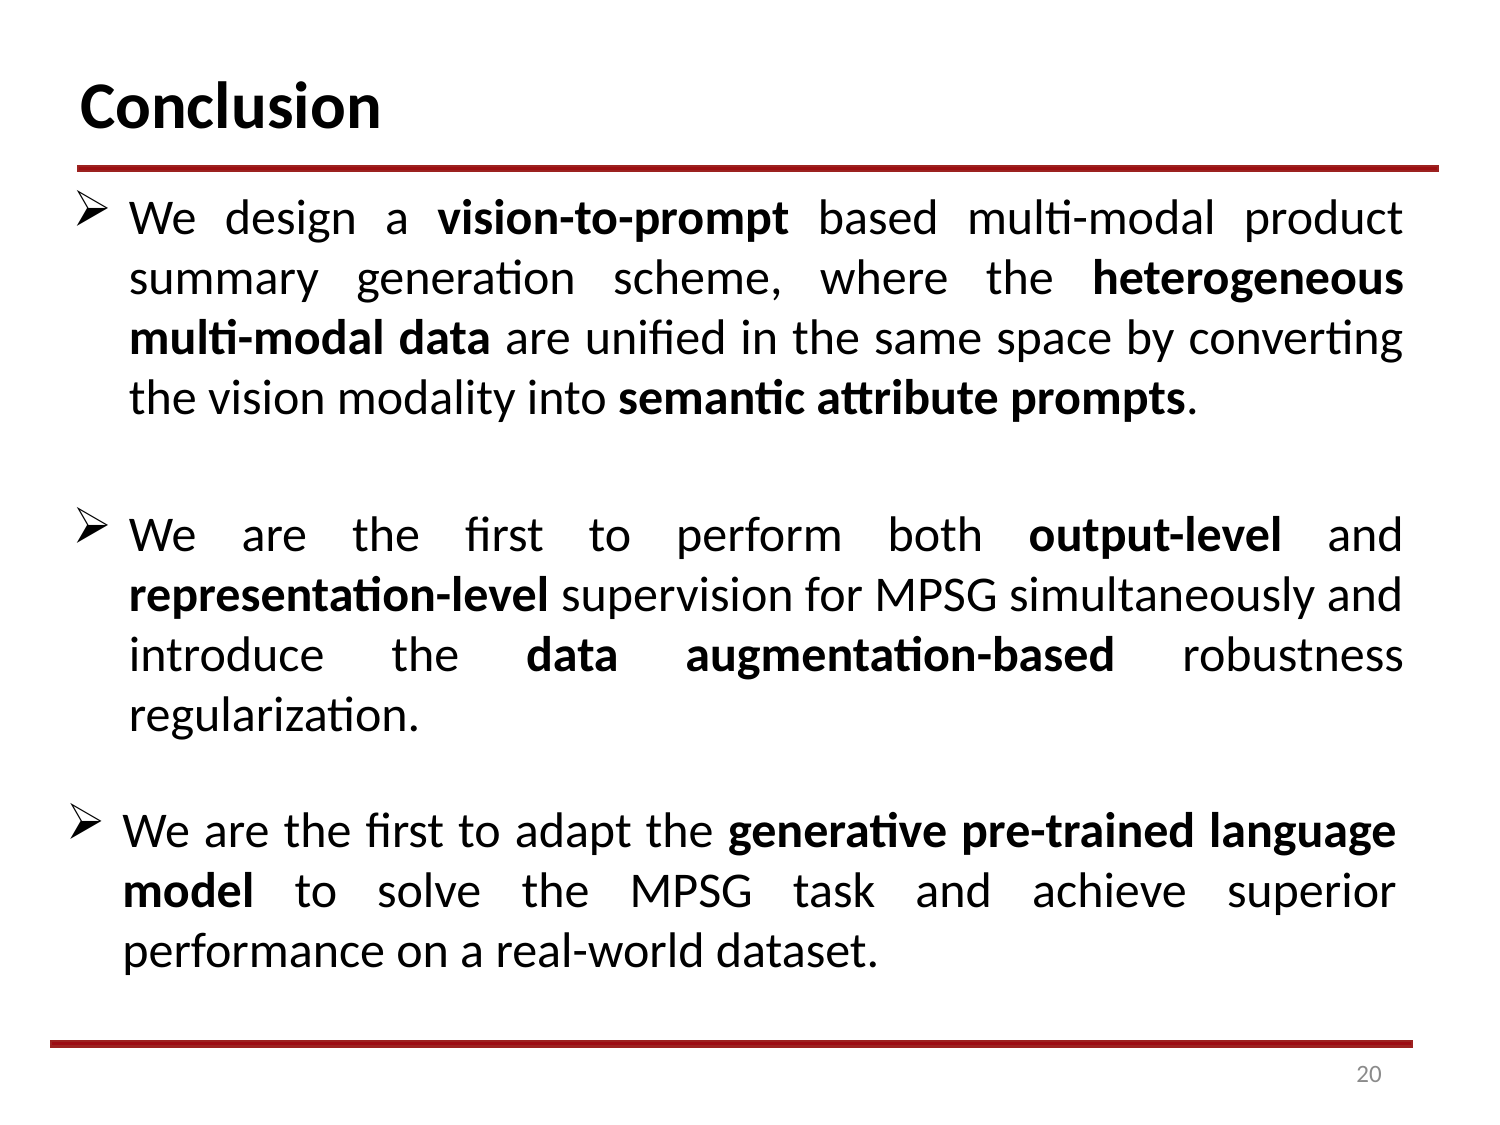

Conclusion

We design a vision-to-prompt based multi-modal product summary generation scheme, where the heterogeneous multi-modal data are unified in the same space by converting the vision modality into semantic attribute prompts.
We are the first to perform both output-level and representation-level supervision for MPSG simultaneously and introduce the data augmentation-based robustness regularization.
We are the first to adapt the generative pre-trained language model to solve the MPSG task and achieve superior performance on a real-world dataset.

20